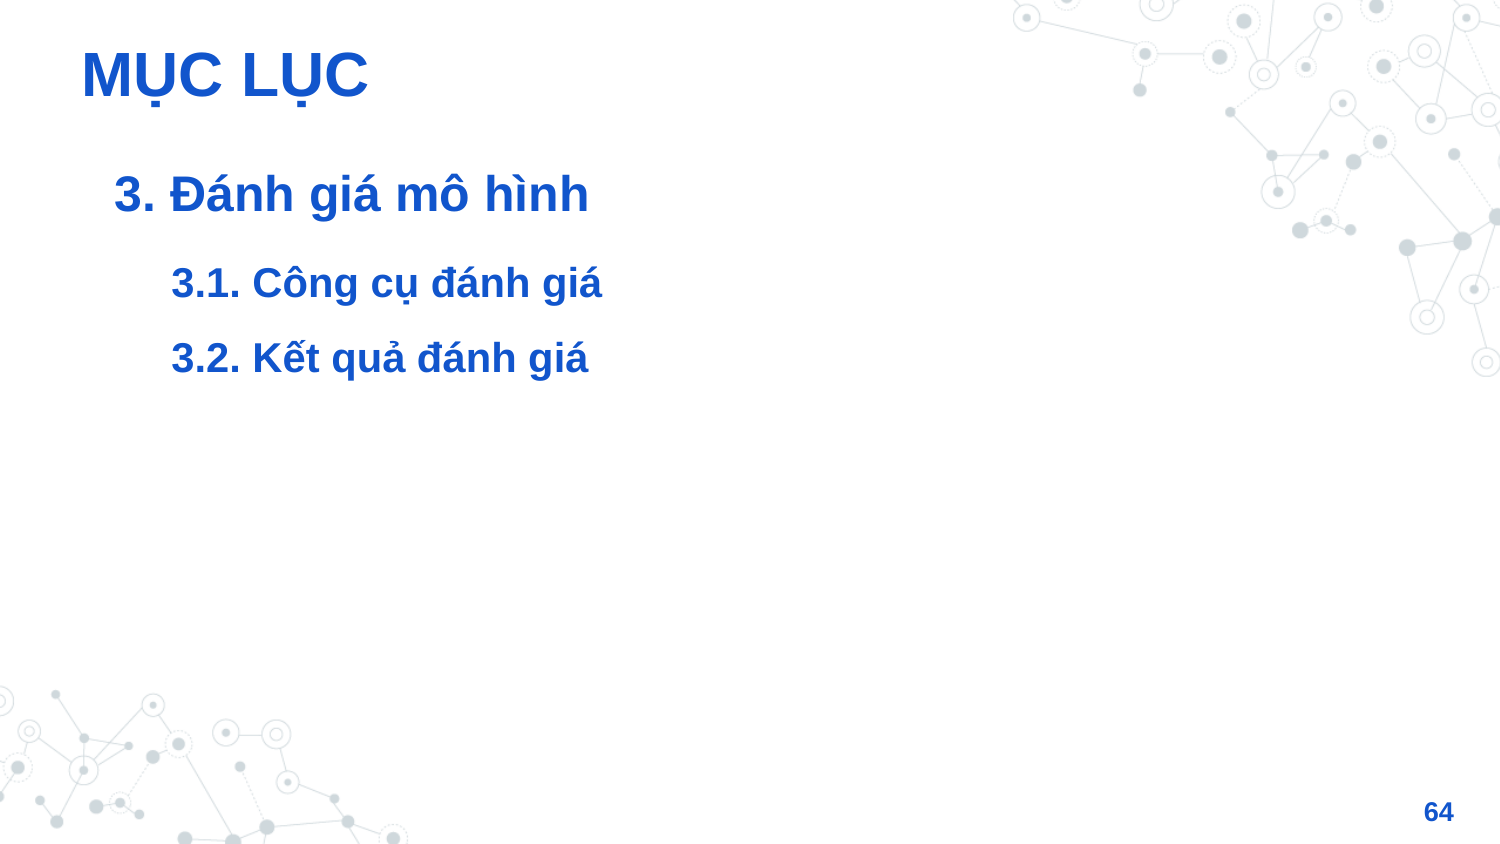

MỤC LỤC
3. Đánh giá mô hình
3.1. Công cụ đánh giá
3.2. Kết quả đánh giá
64